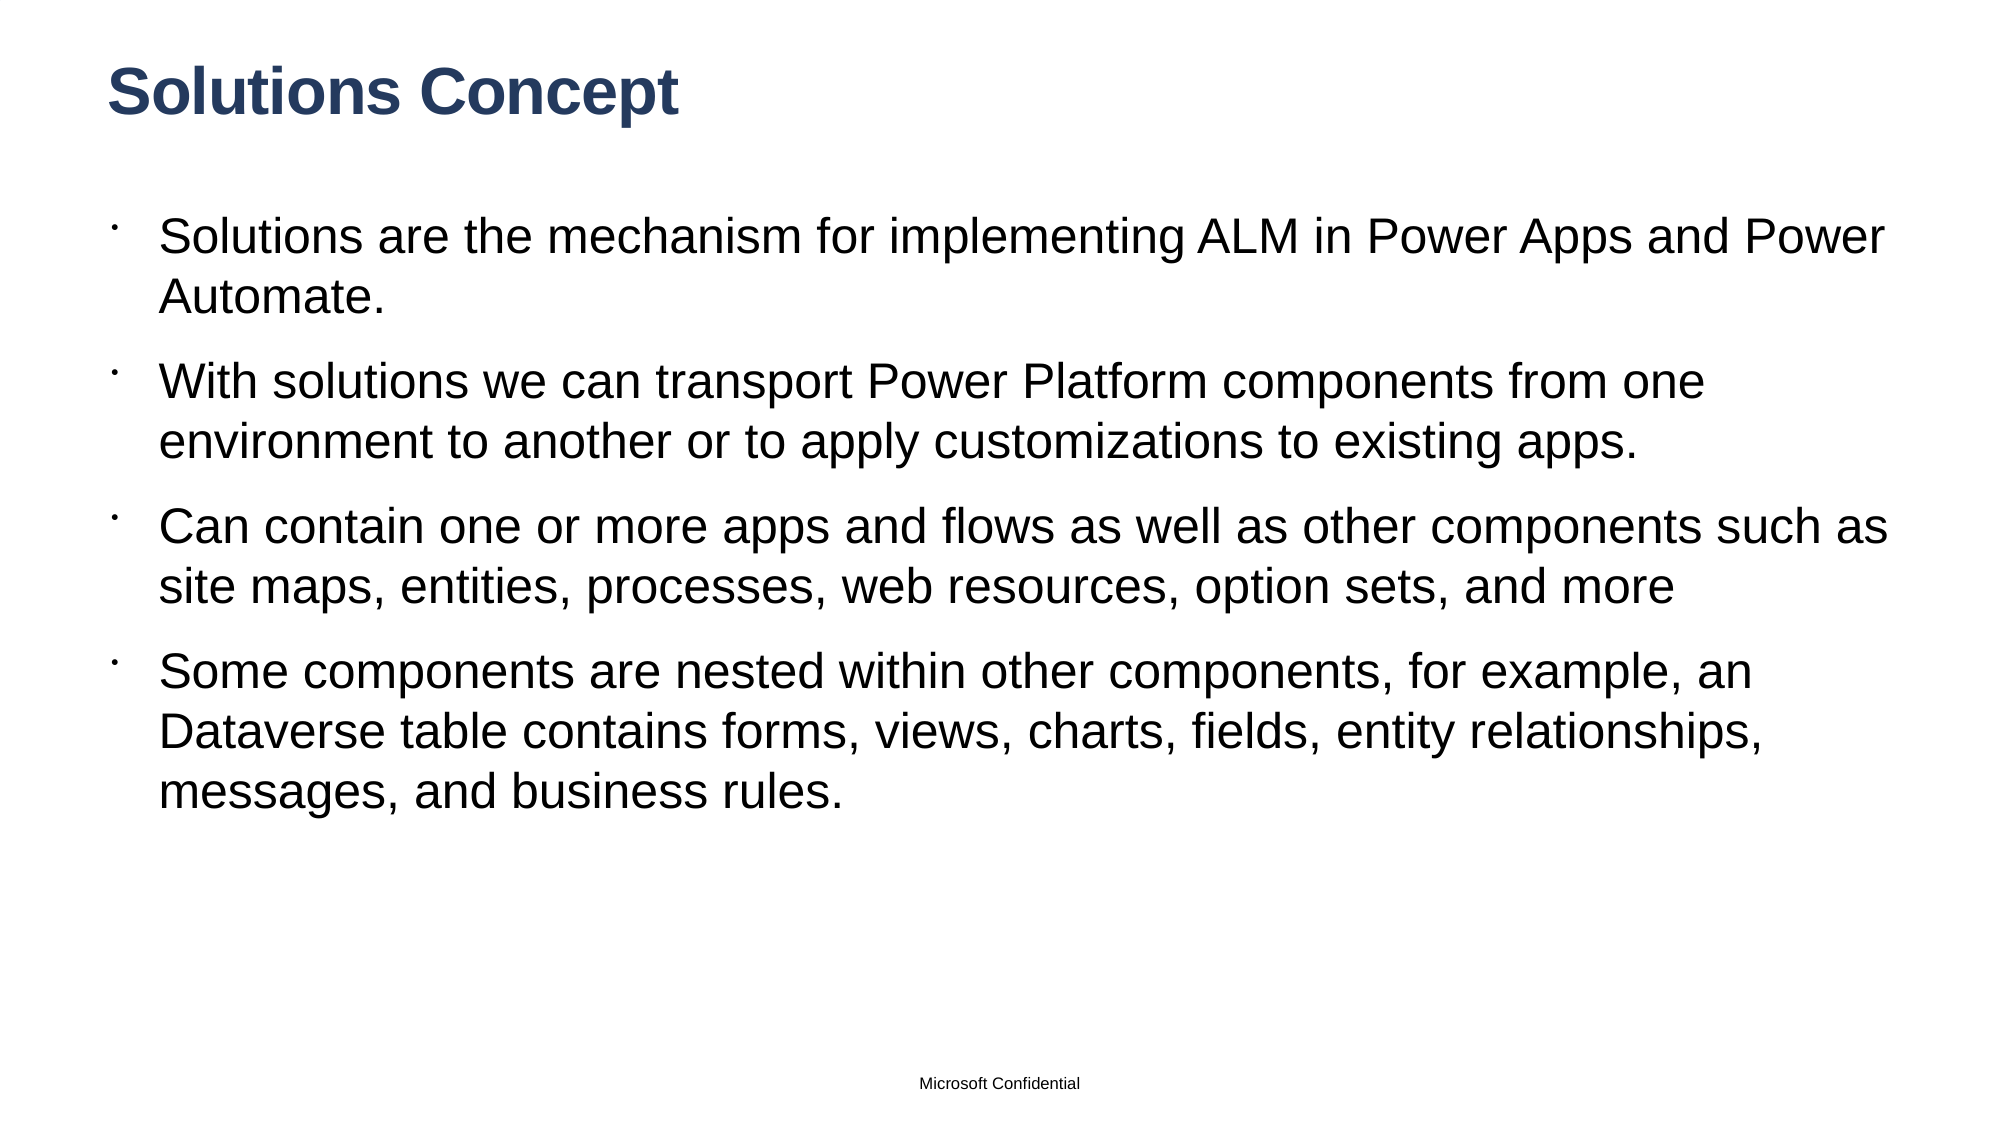

# Solutions Concept
Solutions are the mechanism for implementing ALM in Power Apps and Power Automate.
With solutions we can transport Power Platform components from one environment to another or to apply customizations to existing apps.
Can contain one or more apps and flows as well as other components such as site maps, entities, processes, web resources, option sets, and more
Some components are nested within other components, for example, an Dataverse table contains forms, views, charts, fields, entity relationships, messages, and business rules.
Microsoft Confidential